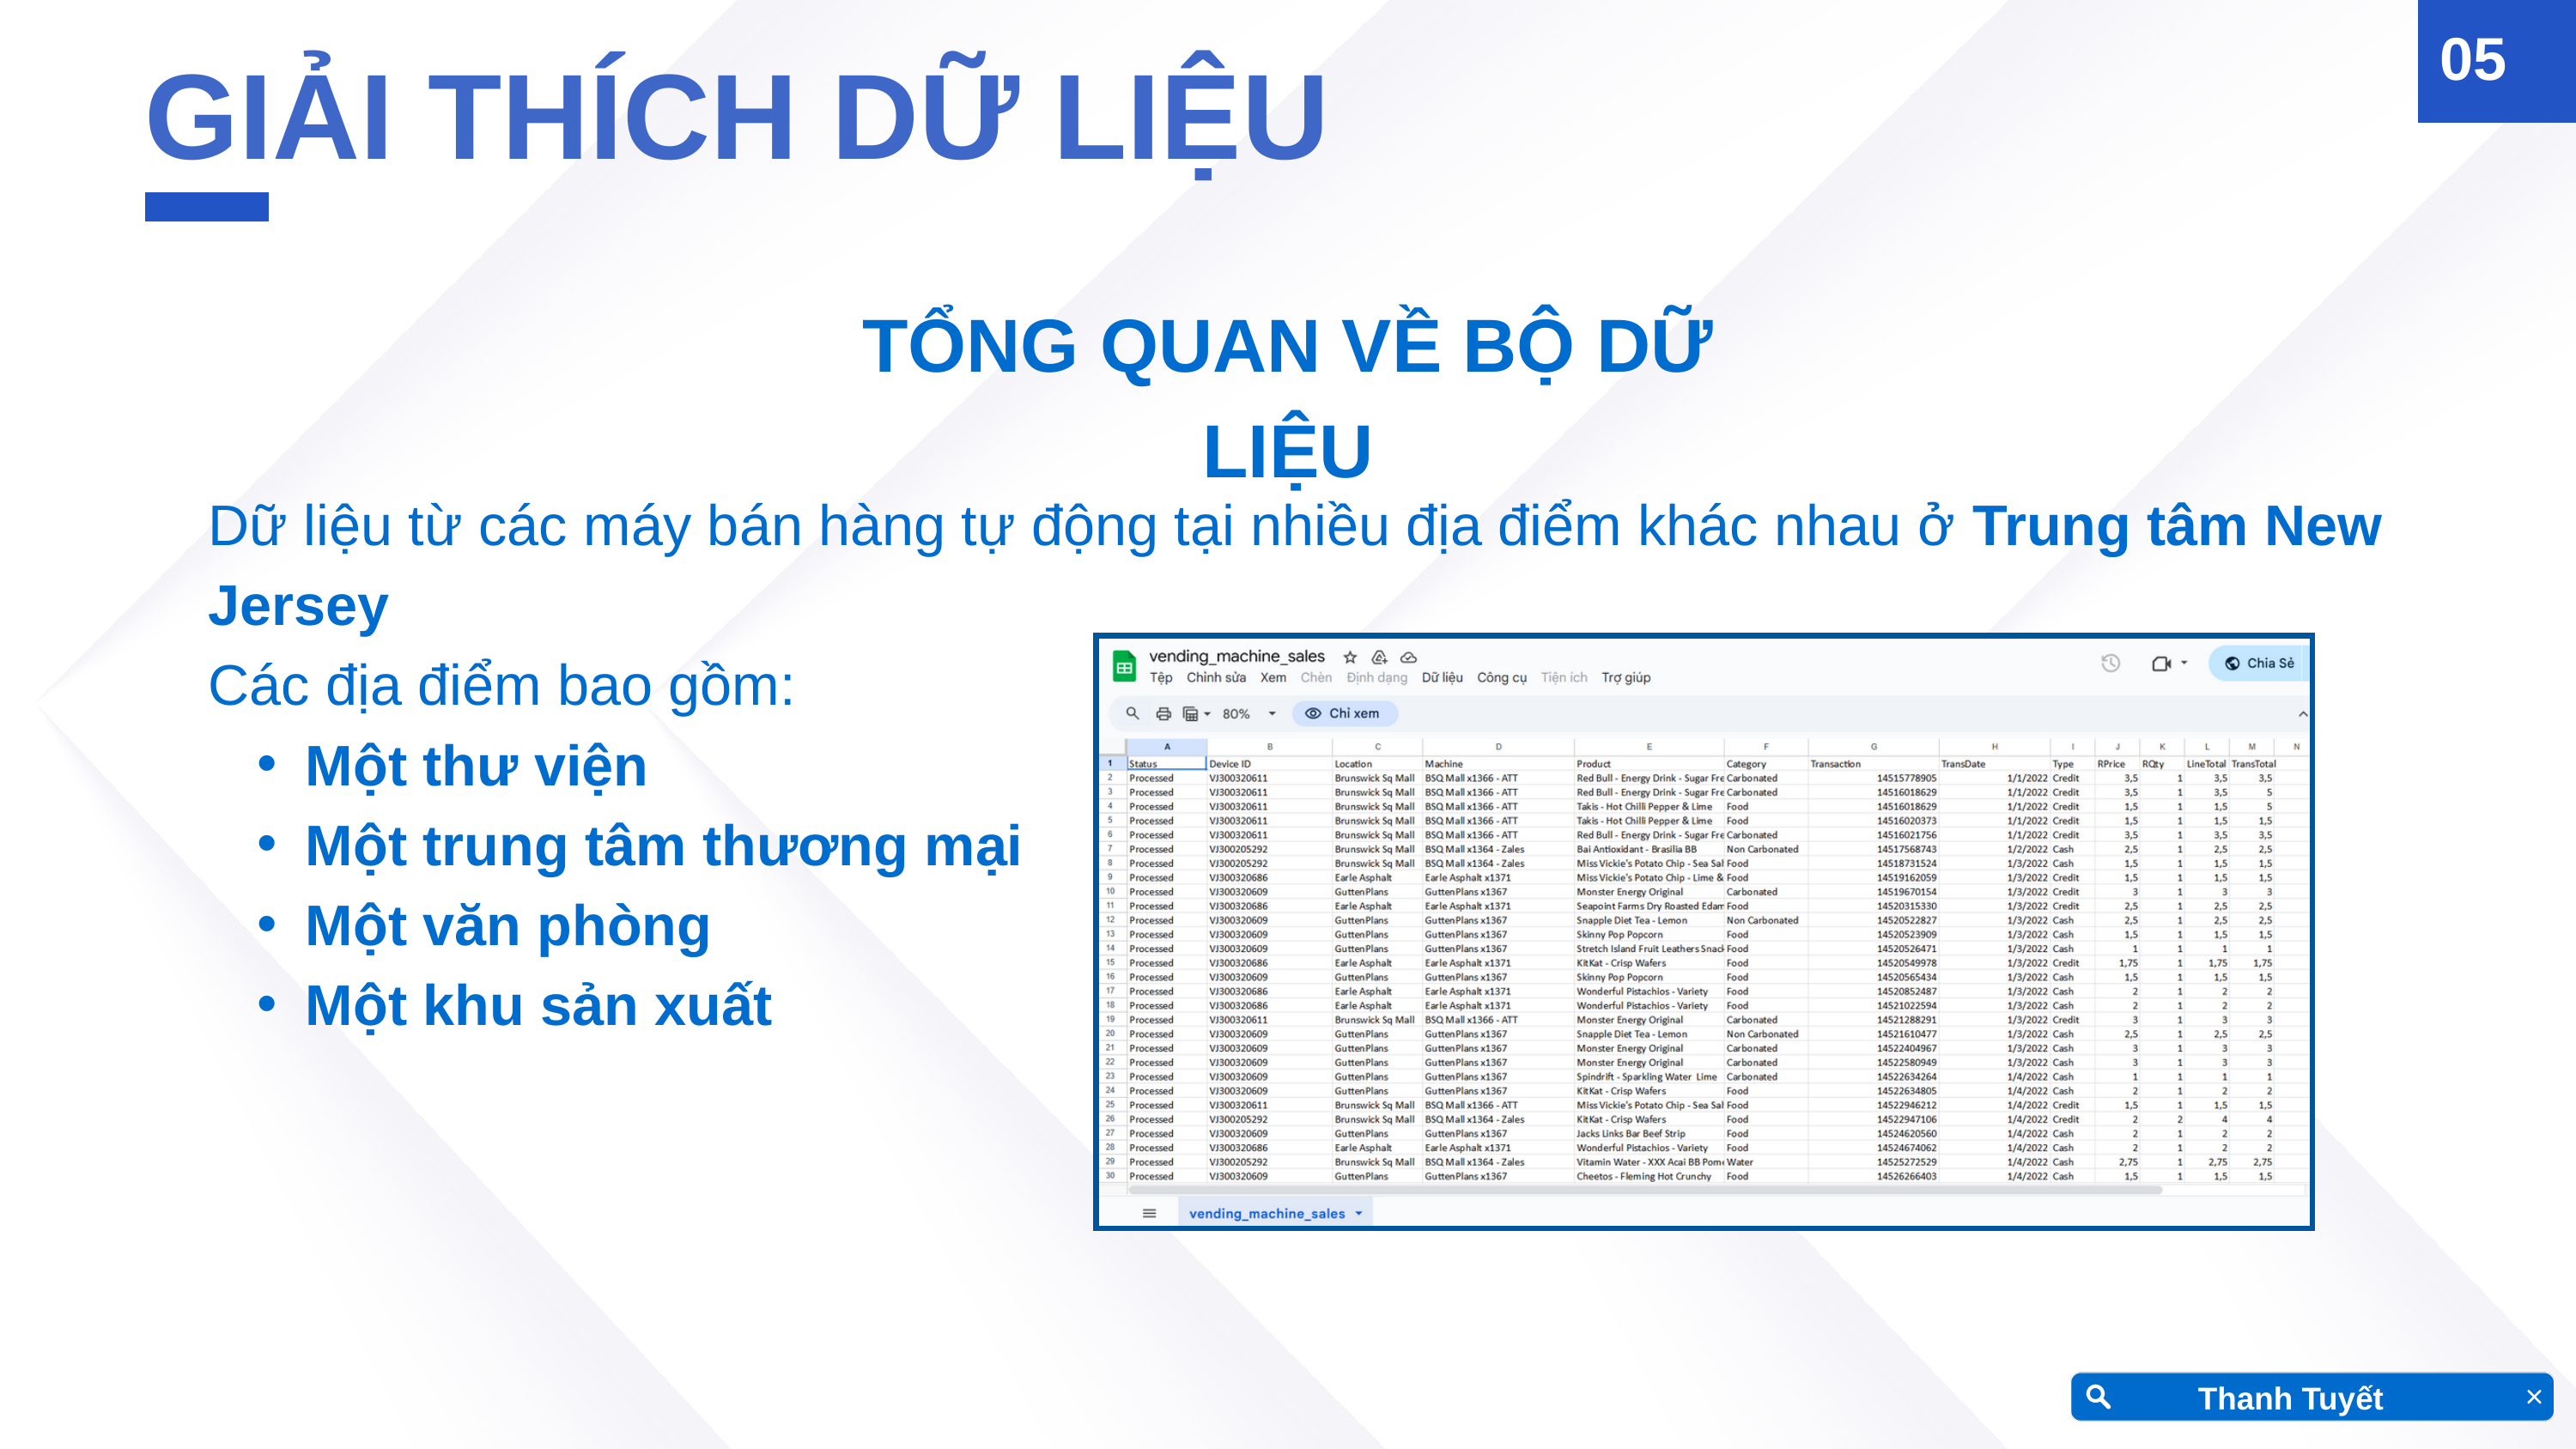

05
GIẢI THÍCH DỮ LIỆU

TỔNG QUAN VỀ BỘ DỮ LIỆU
Dữ liệu từ các máy bán hàng tự động tại nhiều địa điểm khác nhau ở Trung tâm New Jersey
Các địa điểm bao gồm:
Một thư viện
Một trung tâm thương mại
Một văn phòng
Một khu sản xuất

Thanh Tuyết